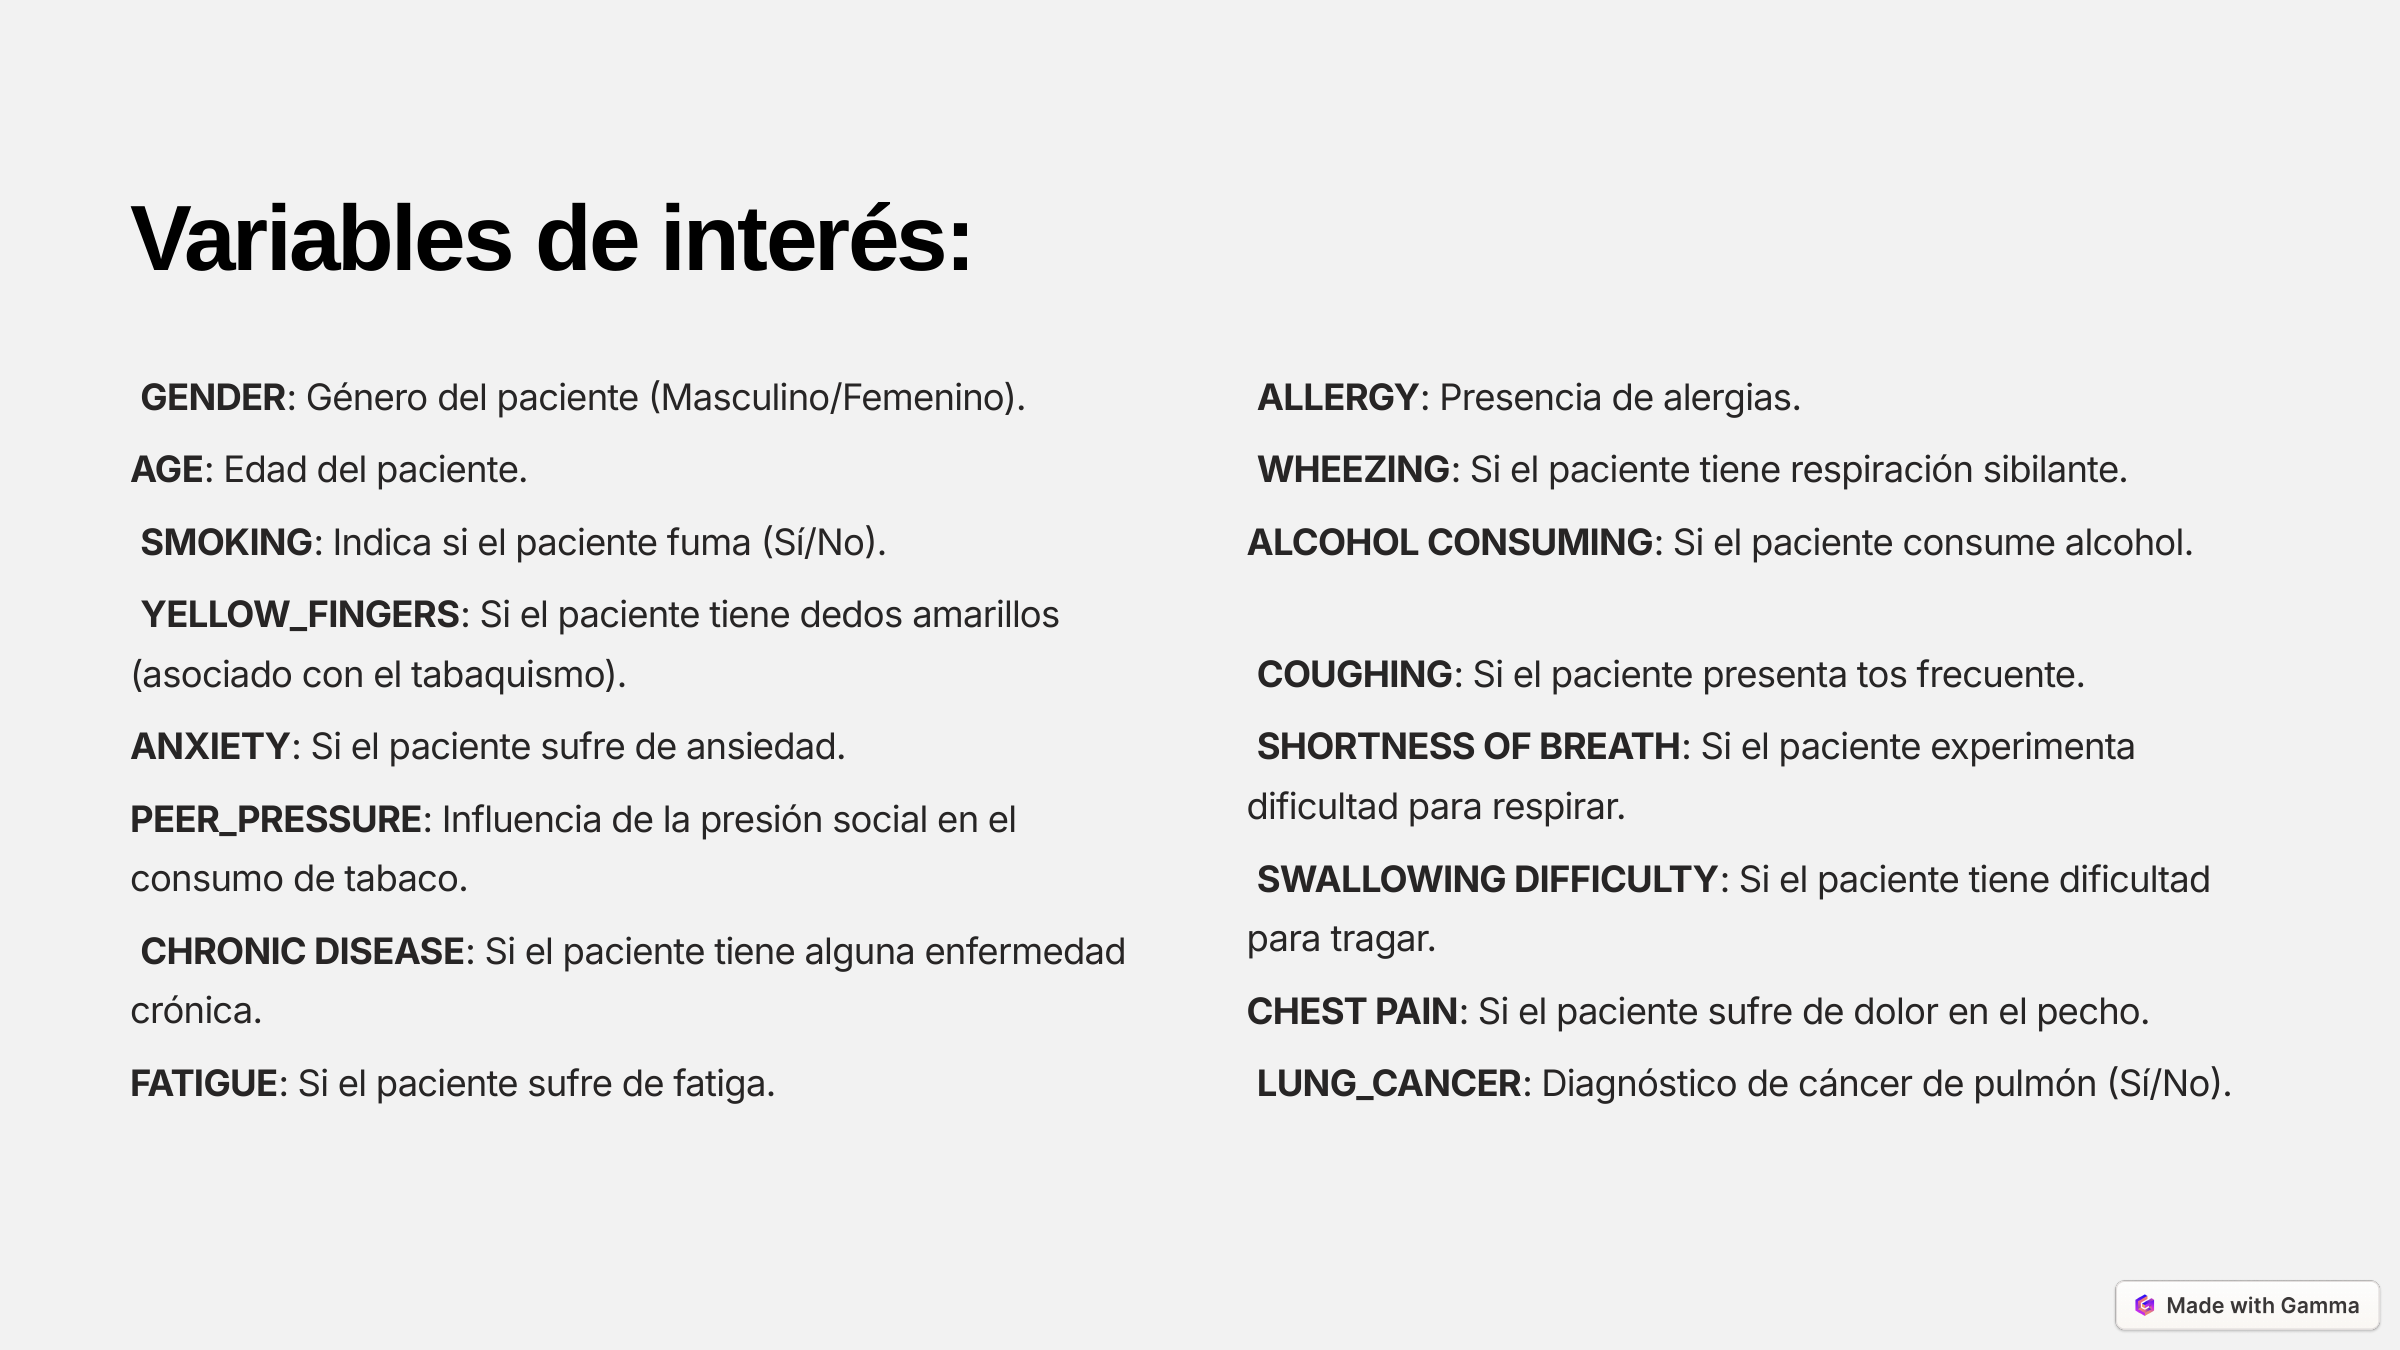

Variables de interés:
 GENDER: Género del paciente (Masculino/Femenino).
 ALLERGY: Presencia de alergias.
AGE: Edad del paciente.
 WHEEZING: Si el paciente tiene respiración sibilante.
 SMOKING: Indica si el paciente fuma (Sí/No).
ALCOHOL CONSUMING: Si el paciente consume alcohol.
 YELLOW_FINGERS: Si el paciente tiene dedos amarillos (asociado con el tabaquismo).
 COUGHING: Si el paciente presenta tos frecuente.
ANXIETY: Si el paciente sufre de ansiedad.
 SHORTNESS OF BREATH: Si el paciente experimenta dificultad para respirar.
PEER_PRESSURE: Influencia de la presión social en el consumo de tabaco.
 SWALLOWING DIFFICULTY: Si el paciente tiene dificultad para tragar.
 CHRONIC DISEASE: Si el paciente tiene alguna enfermedad crónica.
CHEST PAIN: Si el paciente sufre de dolor en el pecho.
FATIGUE: Si el paciente sufre de fatiga.
 LUNG_CANCER: Diagnóstico de cáncer de pulmón (Sí/No).